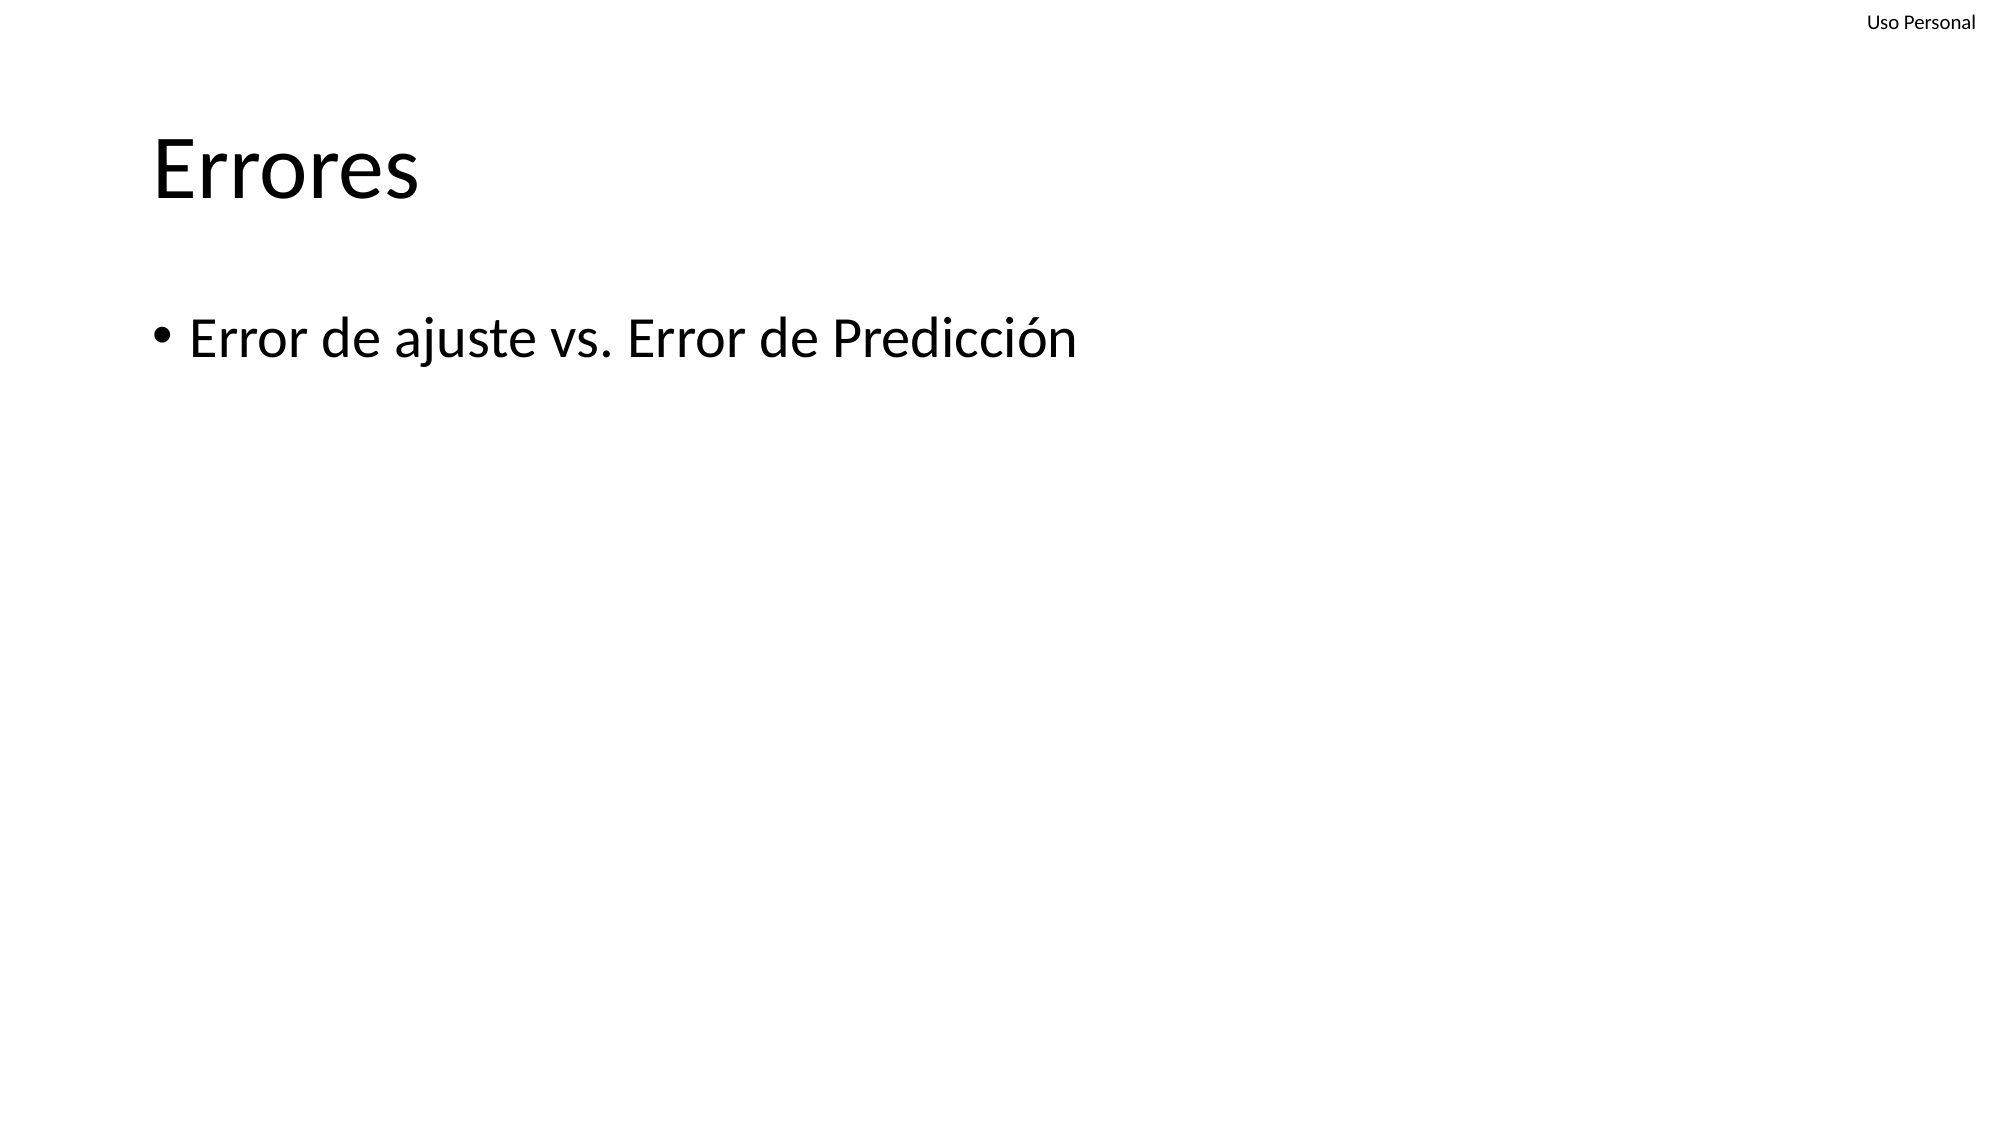

# Errores
Error de ajuste vs. Error de Predicción